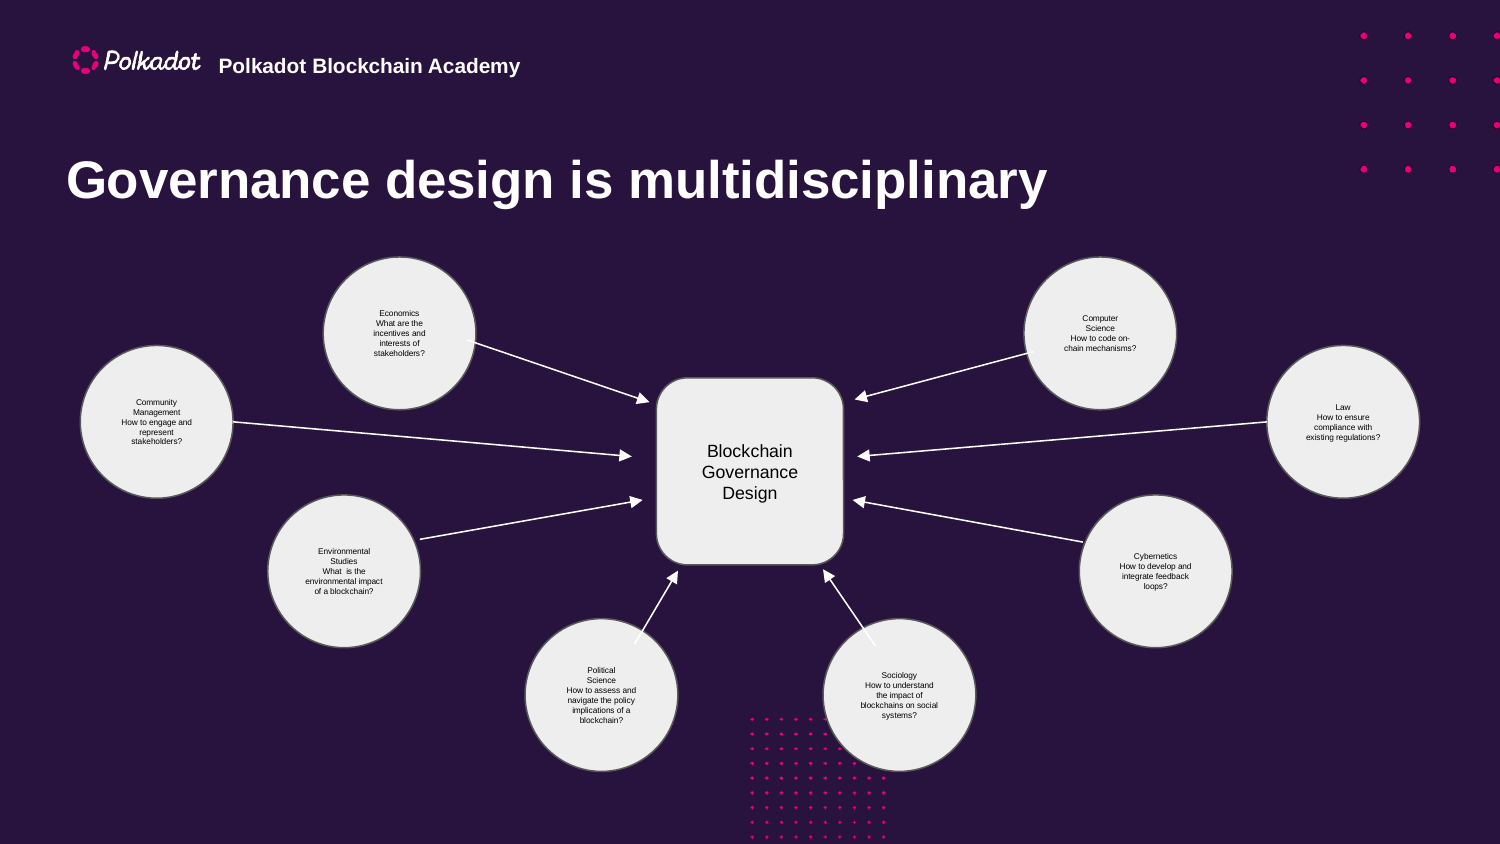

# Governance design is multidisciplinary
Economics
What are the incentives and interests of stakeholders?
Computer
Science
How to code on-chain mechanisms?
Community
Management
How to engage and represent stakeholders?
Law
How to ensure compliance with existing regulations?
Blockchain
Governance Design
Environmental Studies
What  is the environmental impact of a blockchain?
Cybernetics
How to develop and integrate feedback loops?
Political
Science
How to assess and navigate the policy implications of a blockchain?
Sociology
How to understand the impact of blockchains on social systems?